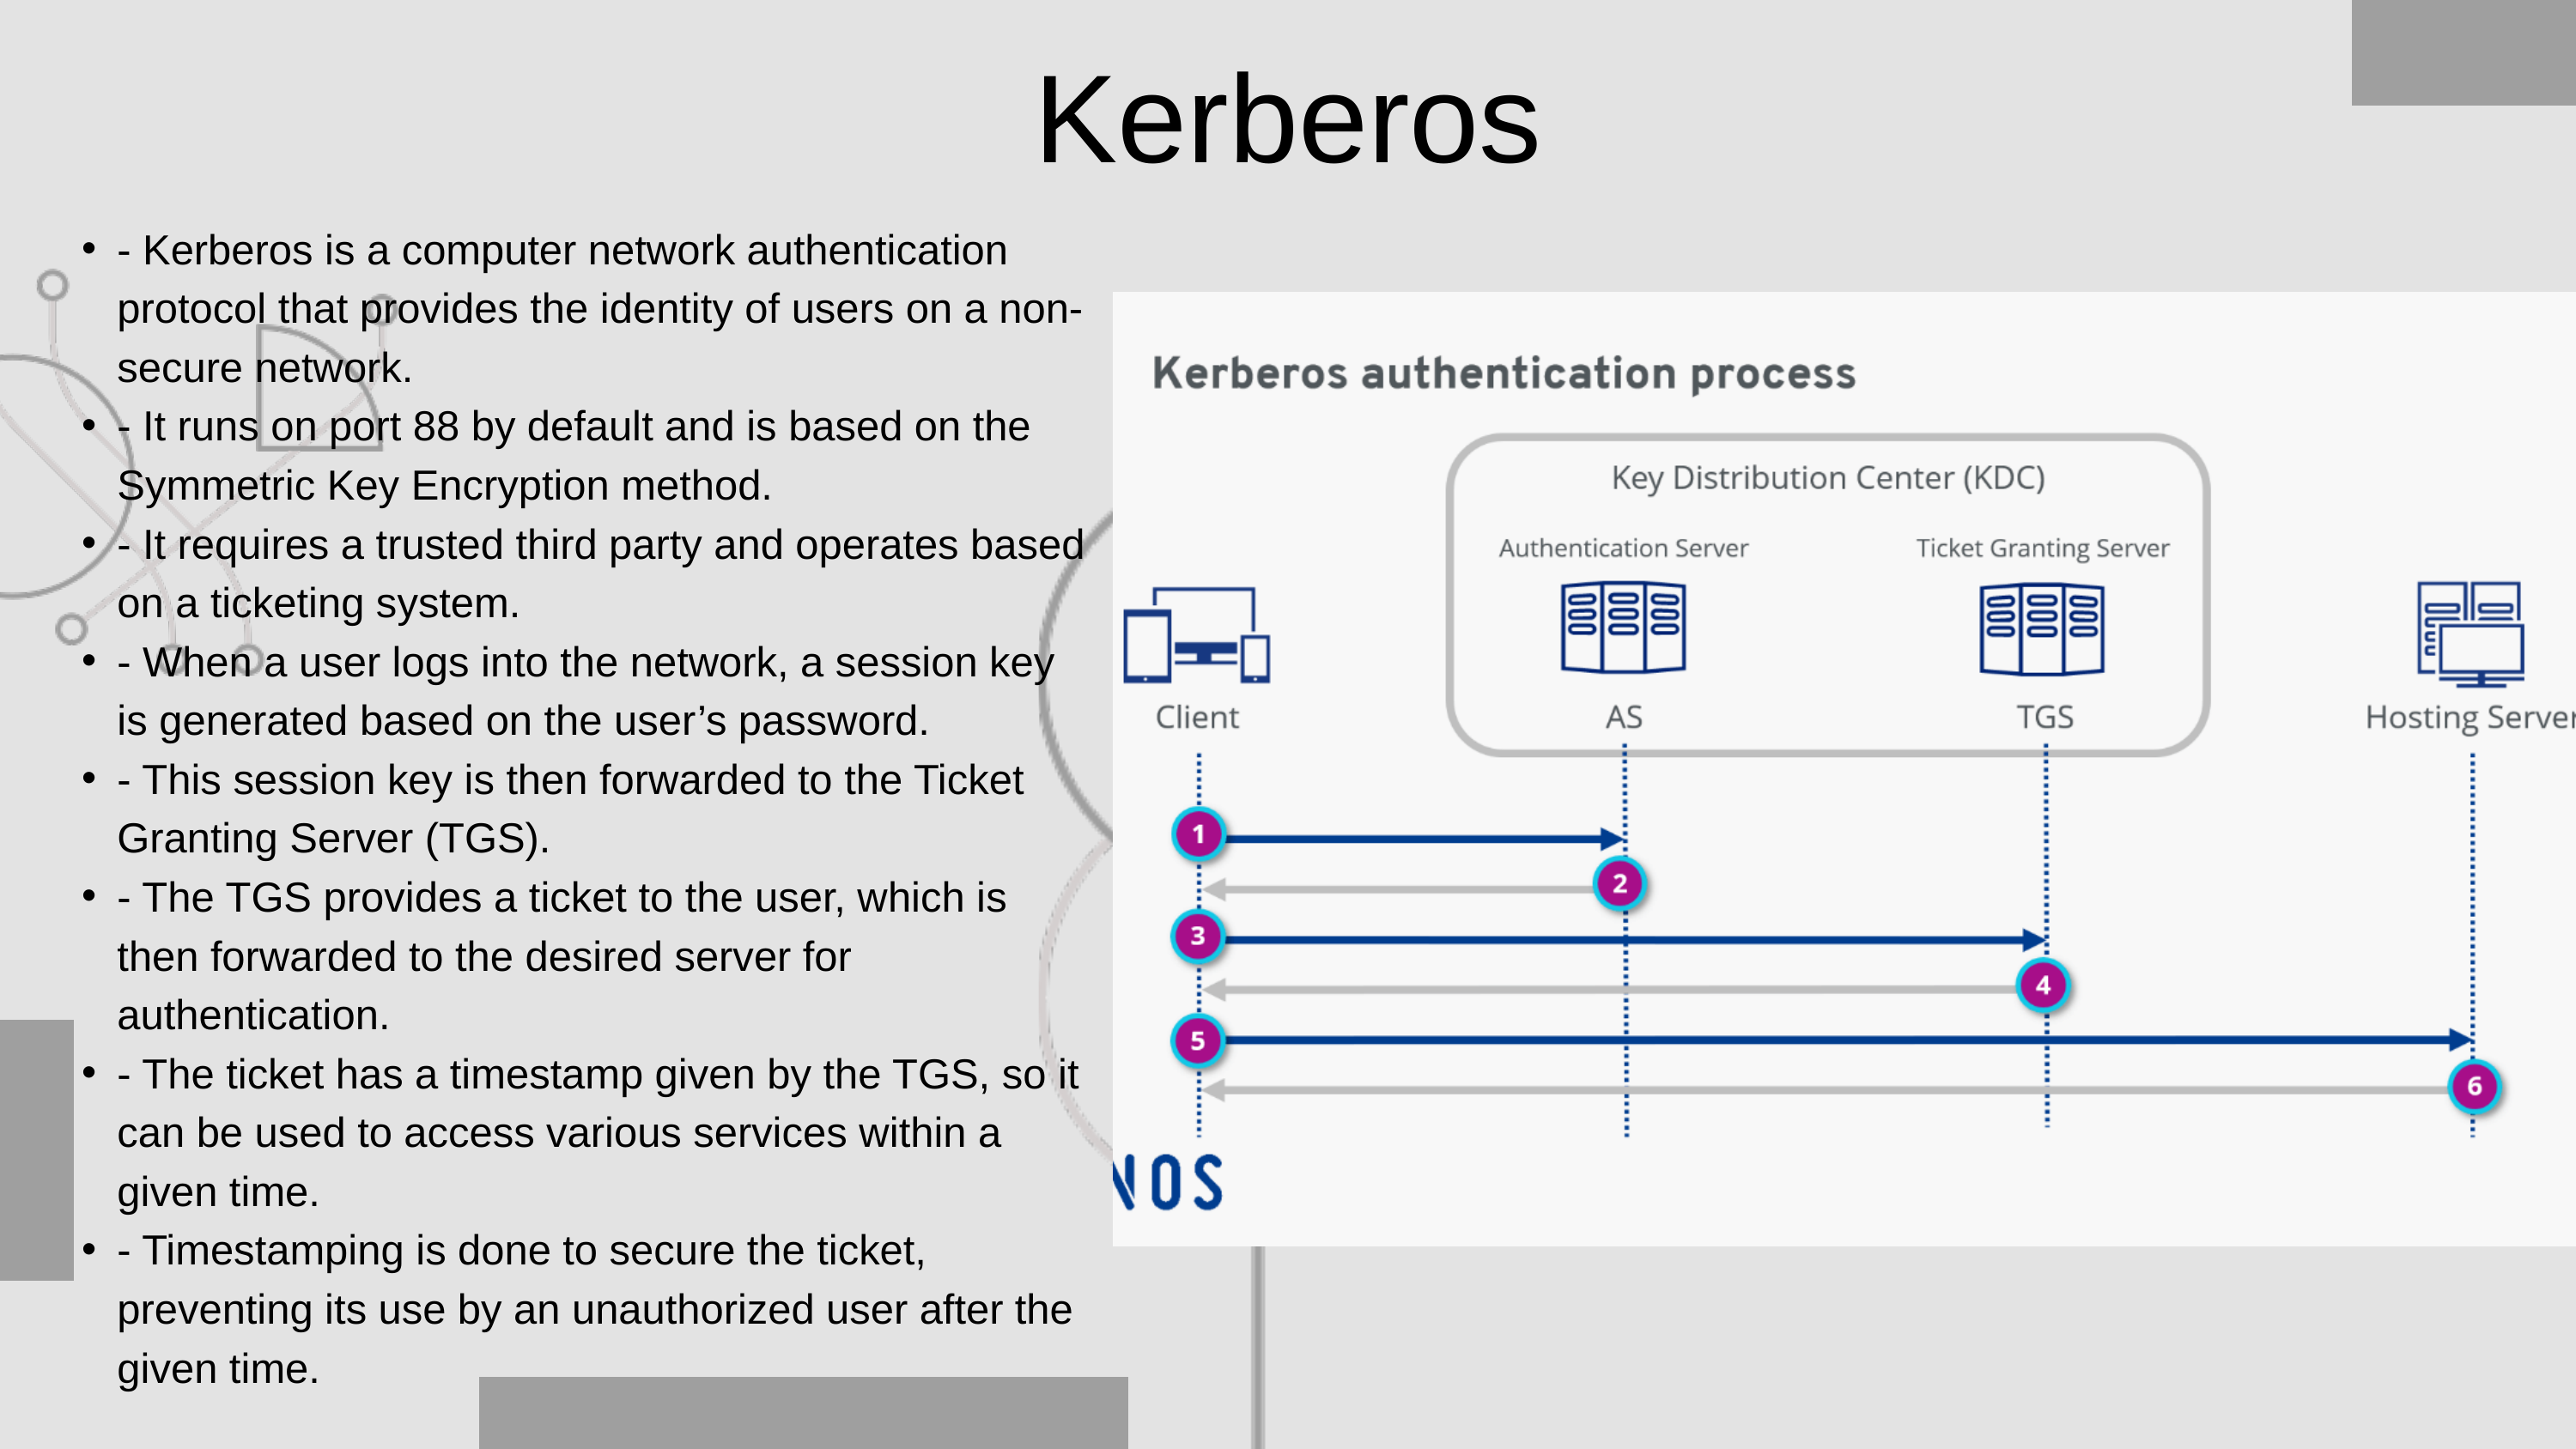

Kerberos
- Kerberos is a computer network authentication protocol that provides the identity of users on a non-secure network.
- It runs on port 88 by default and is based on the Symmetric Key Encryption method.
- It requires a trusted third party and operates based on a ticketing system.
- When a user logs into the network, a session key is generated based on the user’s password.
- This session key is then forwarded to the Ticket Granting Server (TGS).
- The TGS provides a ticket to the user, which is then forwarded to the desired server for authentication.
- The ticket has a timestamp given by the TGS, so it can be used to access various services within a given time.
- Timestamping is done to secure the ticket, preventing its use by an unauthorized user after the given time.